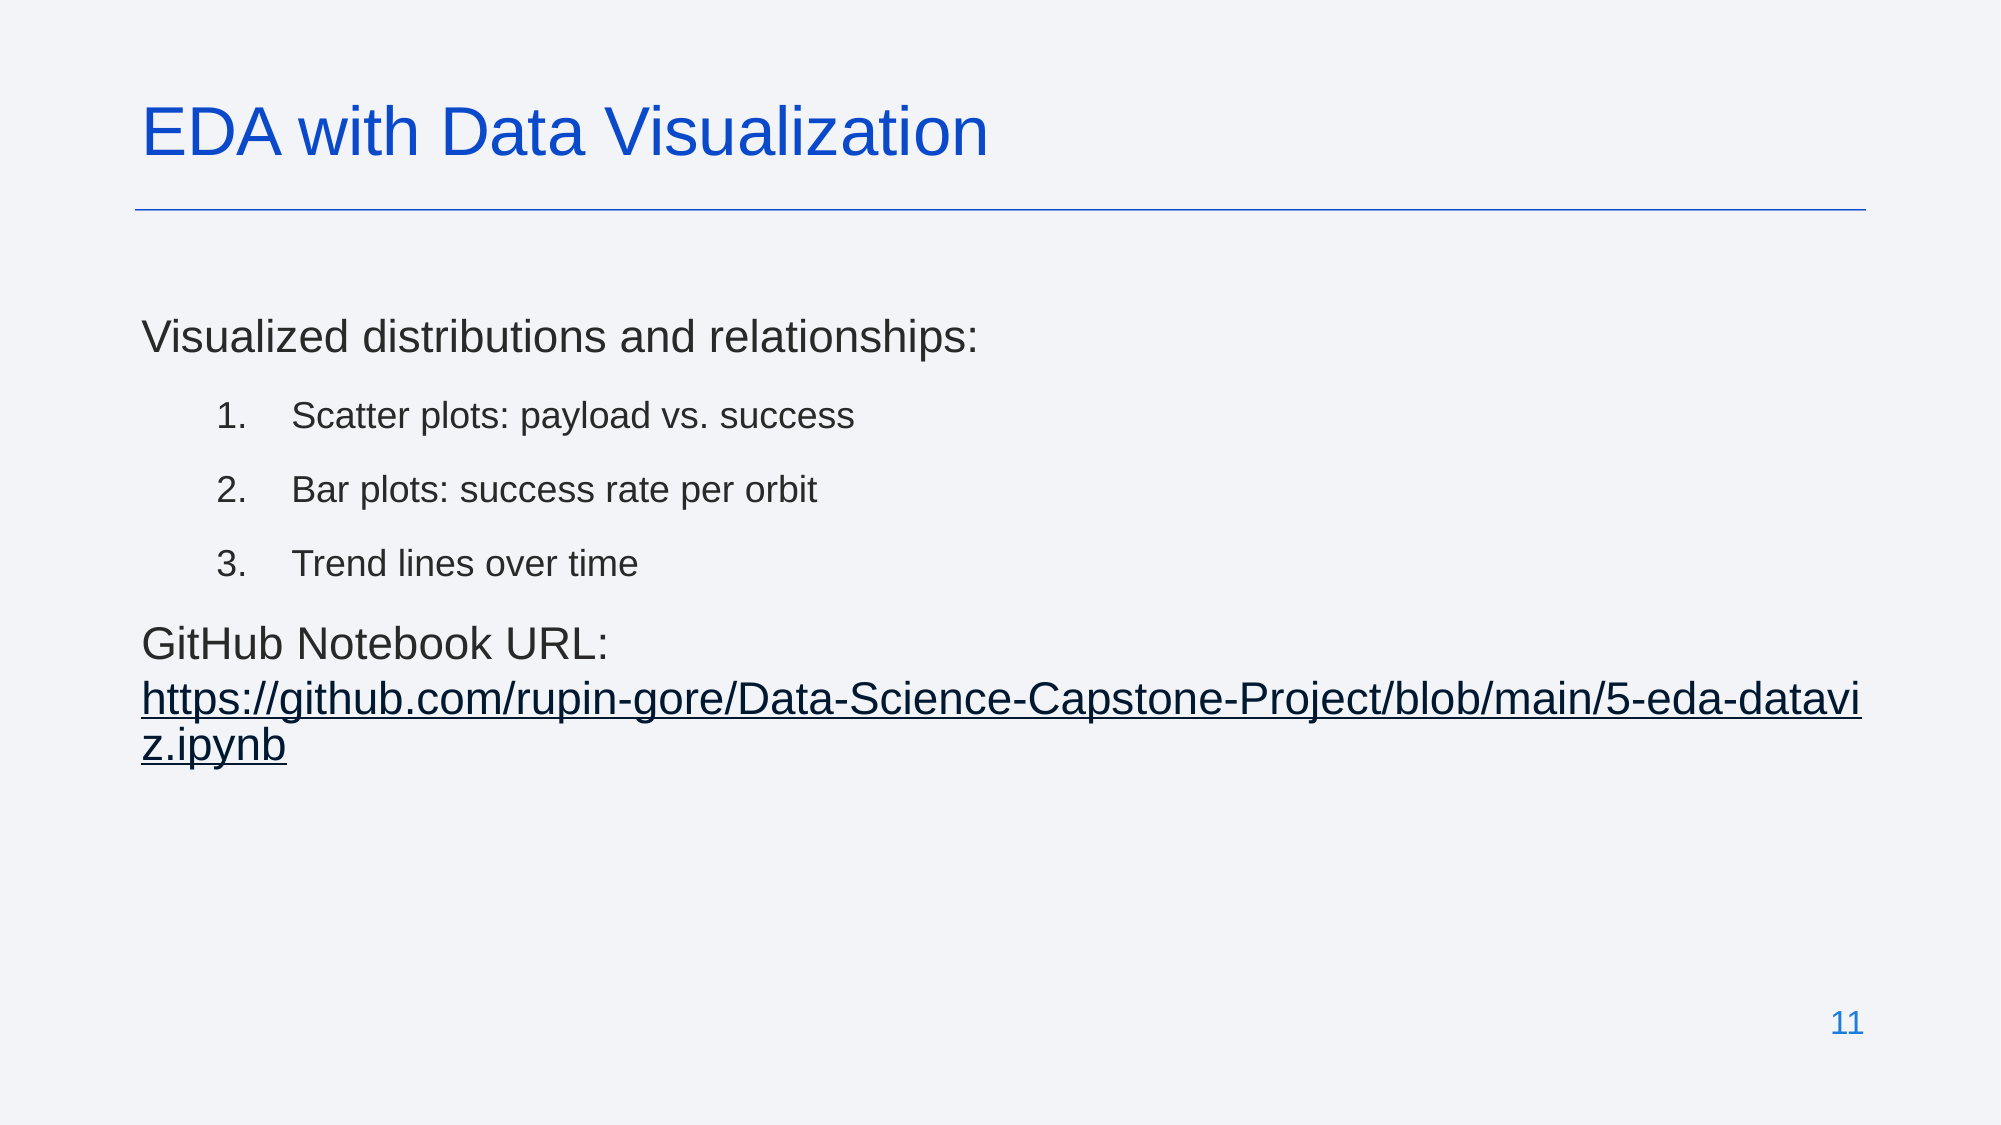

EDA with Data Visualization
Visualized distributions and relationships:
Scatter plots: payload vs. success
Bar plots: success rate per orbit
Trend lines over time
GitHub Notebook URL: https://github.com/rupin-gore/Data-Science-Capstone-Project/blob/main/5-eda-dataviz.ipynb

11